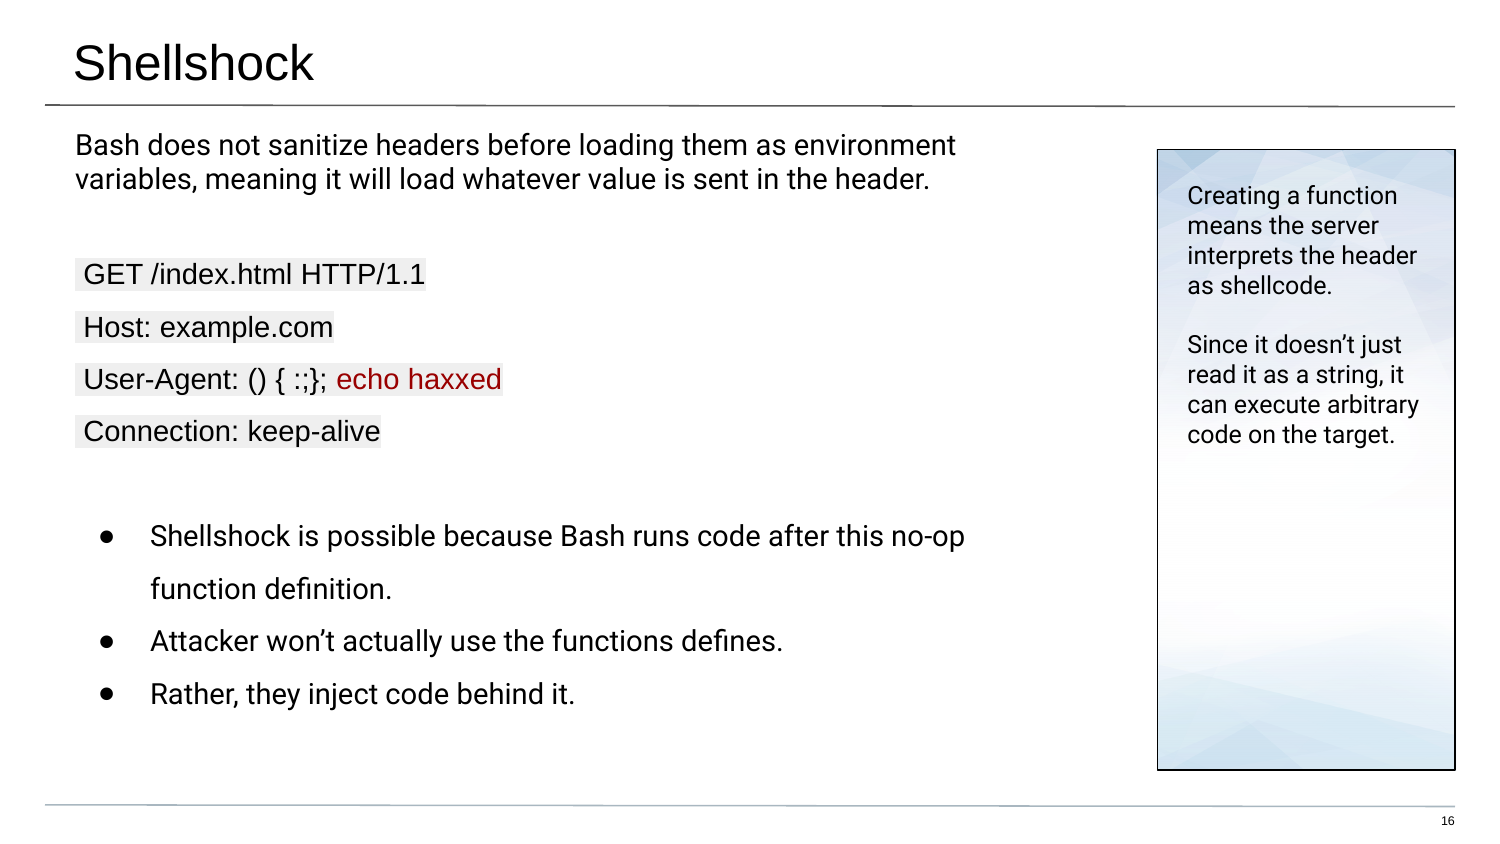

# Shellshock
Bash does not sanitize headers before loading them as environment variables, meaning it will load whatever value is sent in the header.

Creating a function means the server interprets the header as shellcode.

Since it doesn’t just read it as a string, it can execute arbitrary code on the target.

 GET /index.html HTTP/1.1
 Host: example.com
 User-Agent: () { :;}; echo haxxed
 Connection: keep-alive

Shellshock is possible because Bash runs code after this no-op function definition.
Attacker won’t actually use the functions defines.
Rather, they inject code behind it.

16